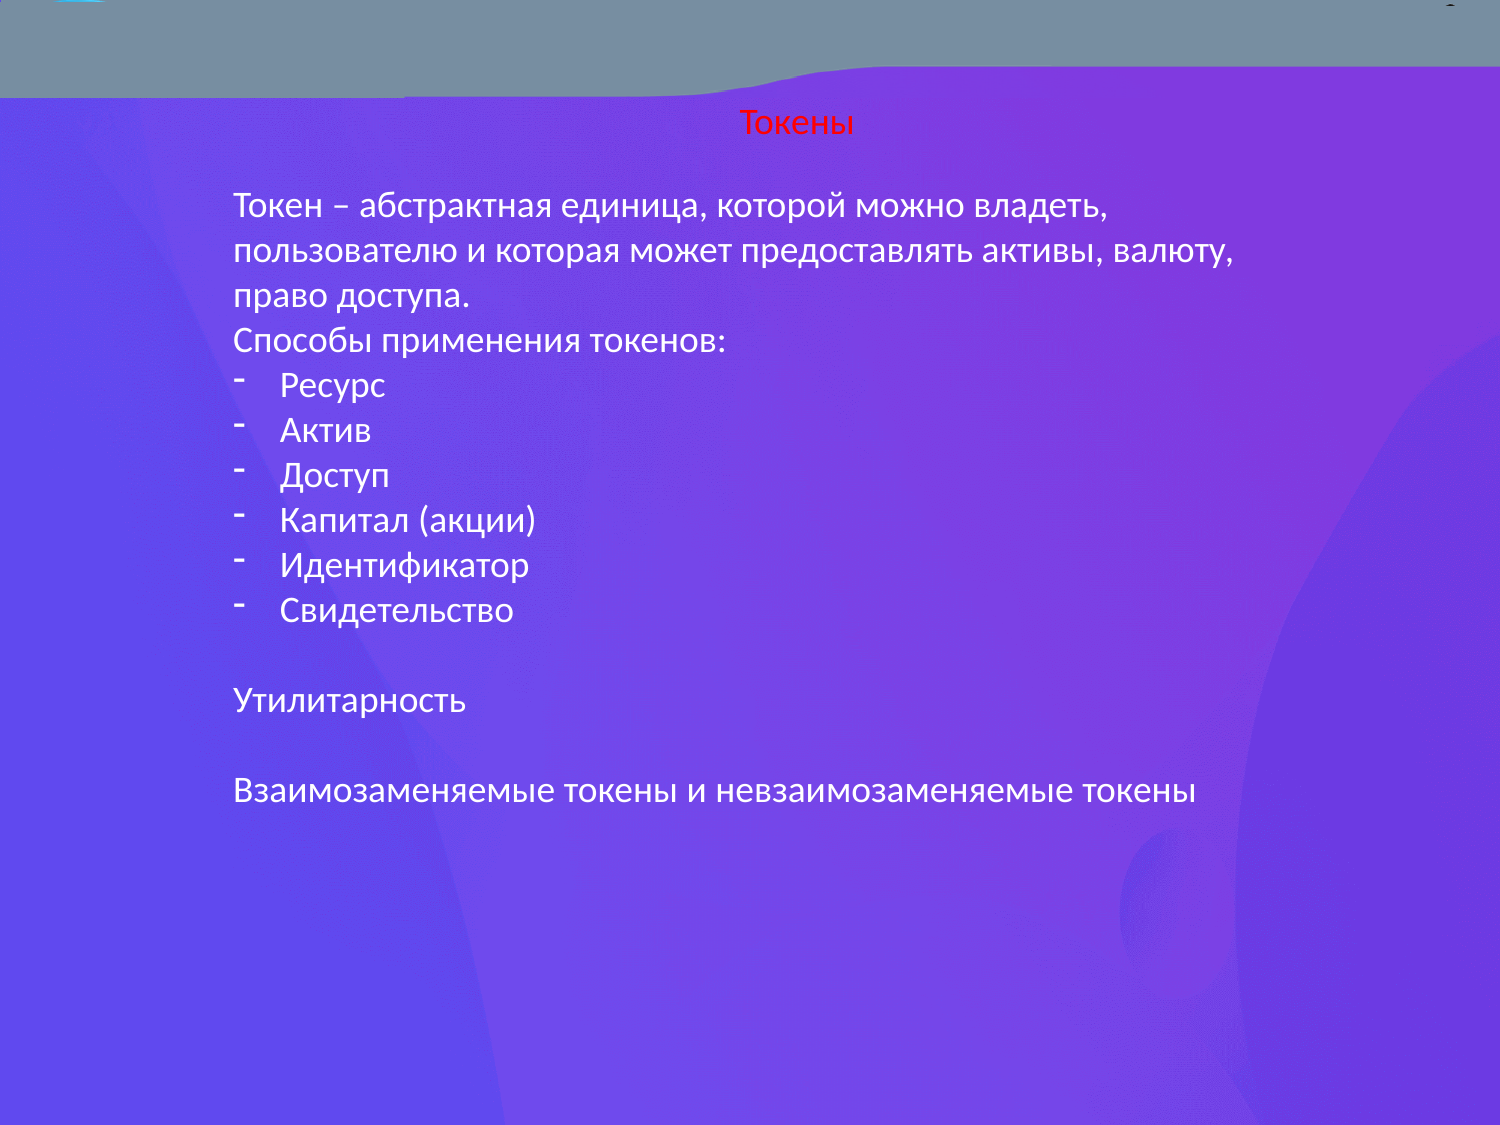

Токены
Токен – абстрактная единица, которой можно владеть, пользователю и которая может предоставлять активы, валюту, право доступа.
Способы применения токенов:
Ресурс
Актив
Доступ
Капитал (акции)
Идентификатор
Свидетельство

Утилитарность

Взаимозаменяемые токены и невзаимозаменяемые токены